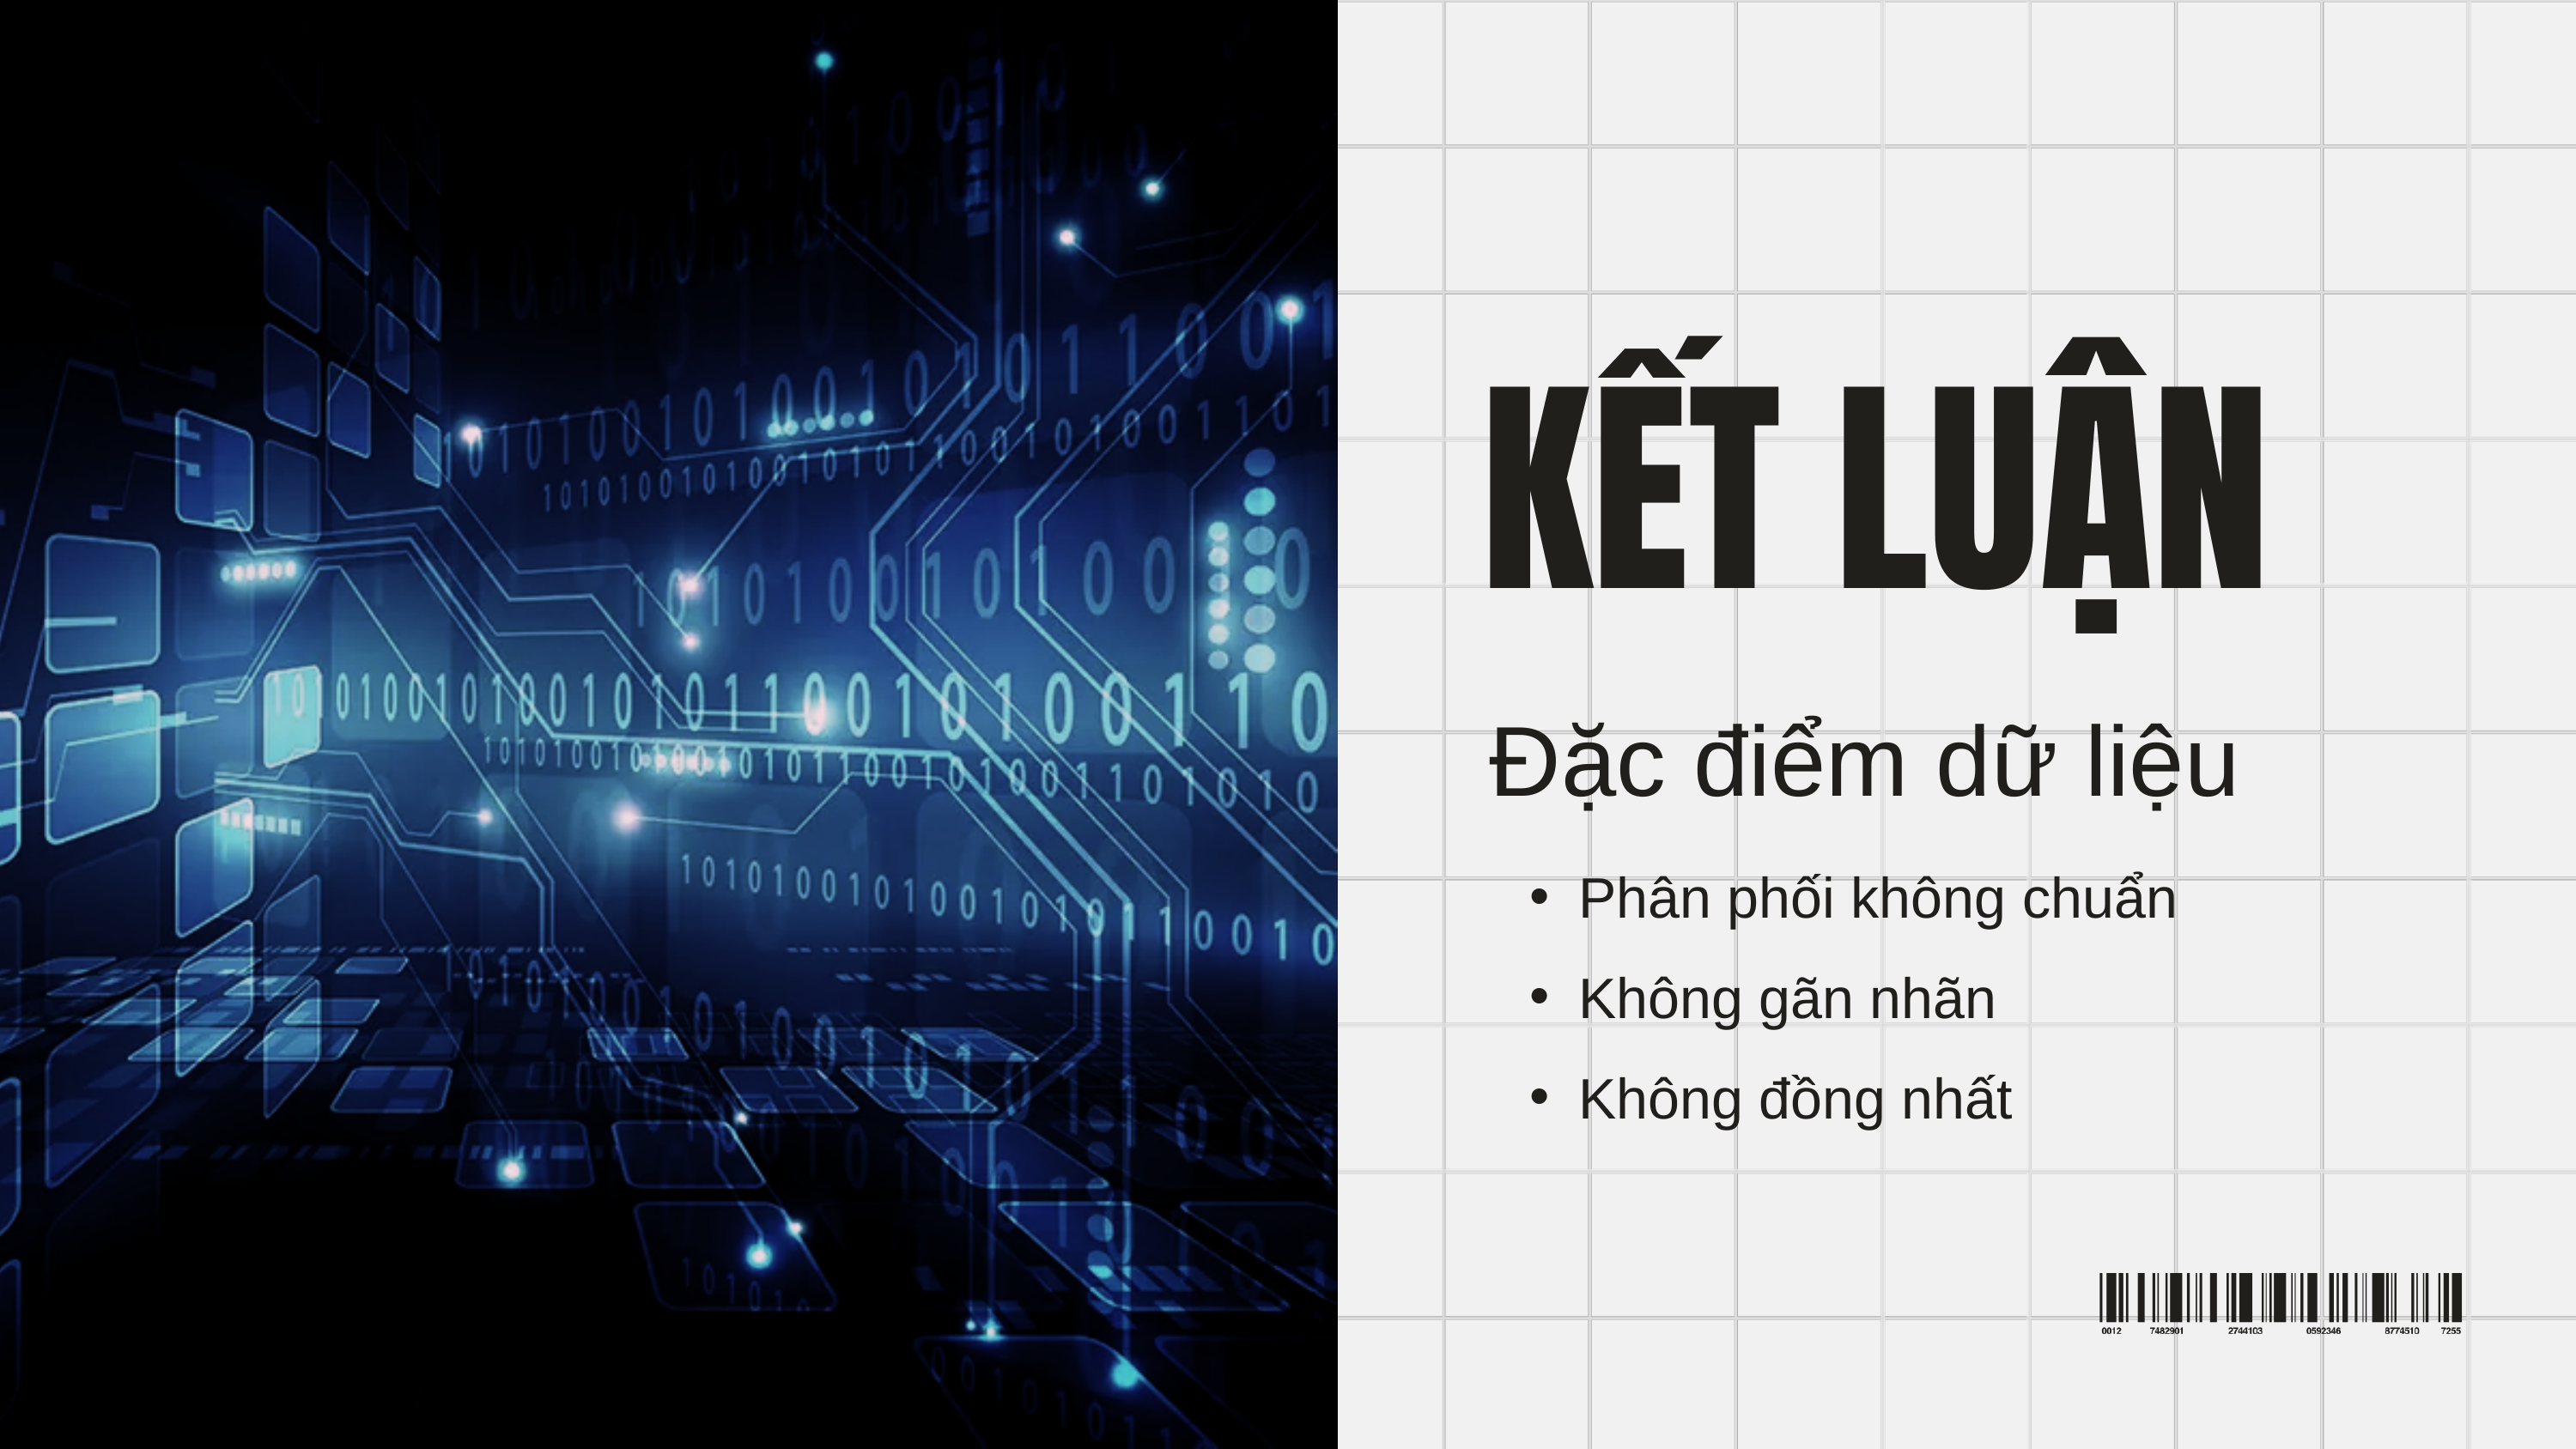

KẾT LUẬN
Đặc điểm dữ liệu

Phân phối không chuẩn
Không gãn nhãn
Không đồng nhất